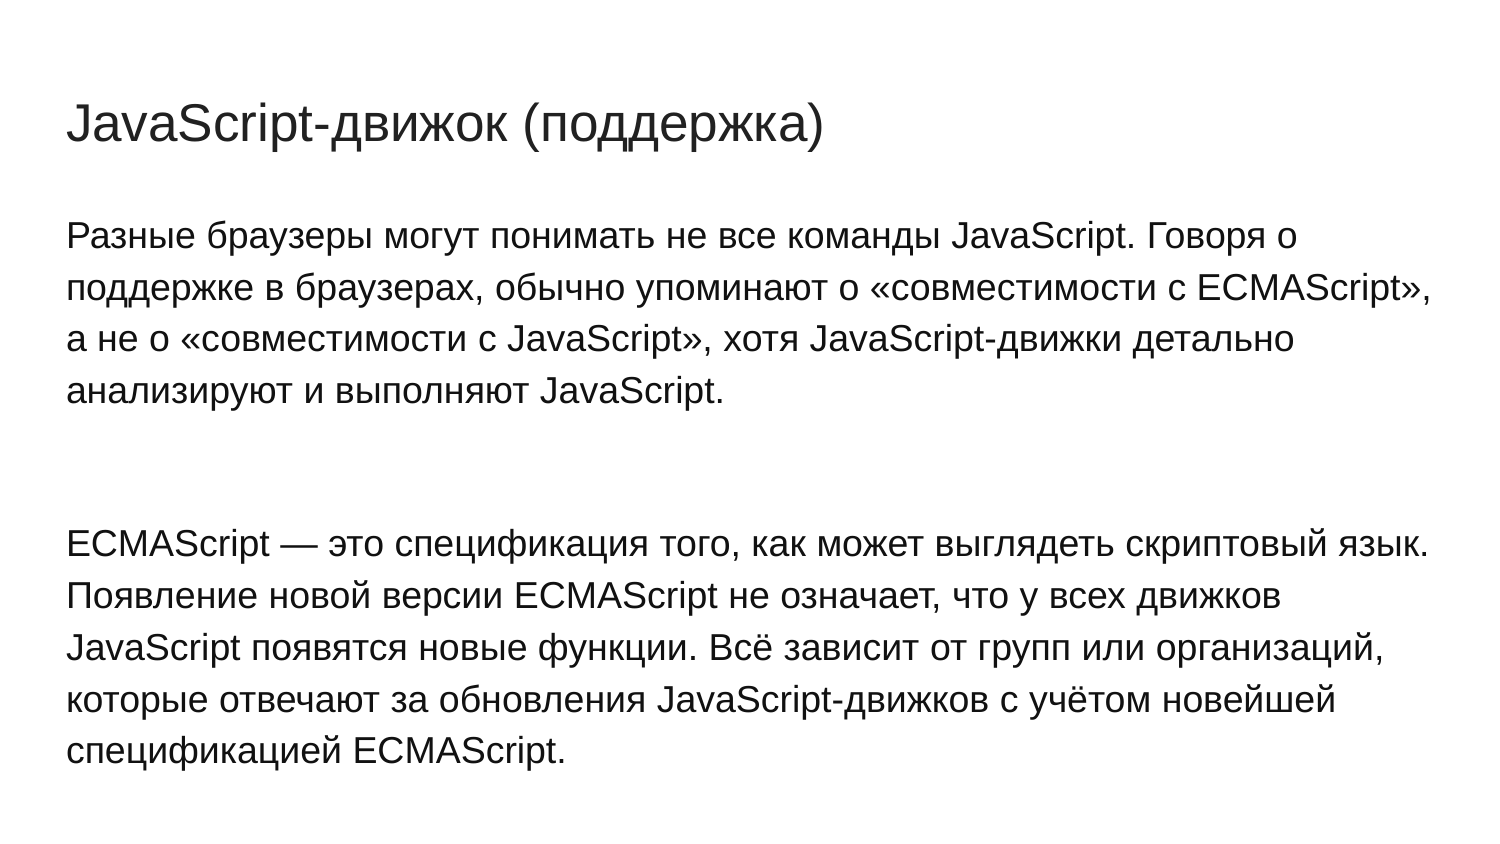

# JavaScript-движок (поддержка)
Разные браузеры могут понимать не все команды JavaScript. Говоря о поддержке в браузерах, обычно упоминают о «совместимости с ECMAScript», а не о «совместимости с JavaScript», хотя JavaScript-движки детально анализируют и выполняют JavaScript.

ECMAScript — это спецификация того, как может выглядеть скриптовый язык. Появление новой версии ECMAScript не означает, что у всех движков JavaScript появятся новые функции. Всё зависит от групп или организаций, которые отвечают за обновления JavaScript-движков с учётом новейшей спецификацией ECMAScript.